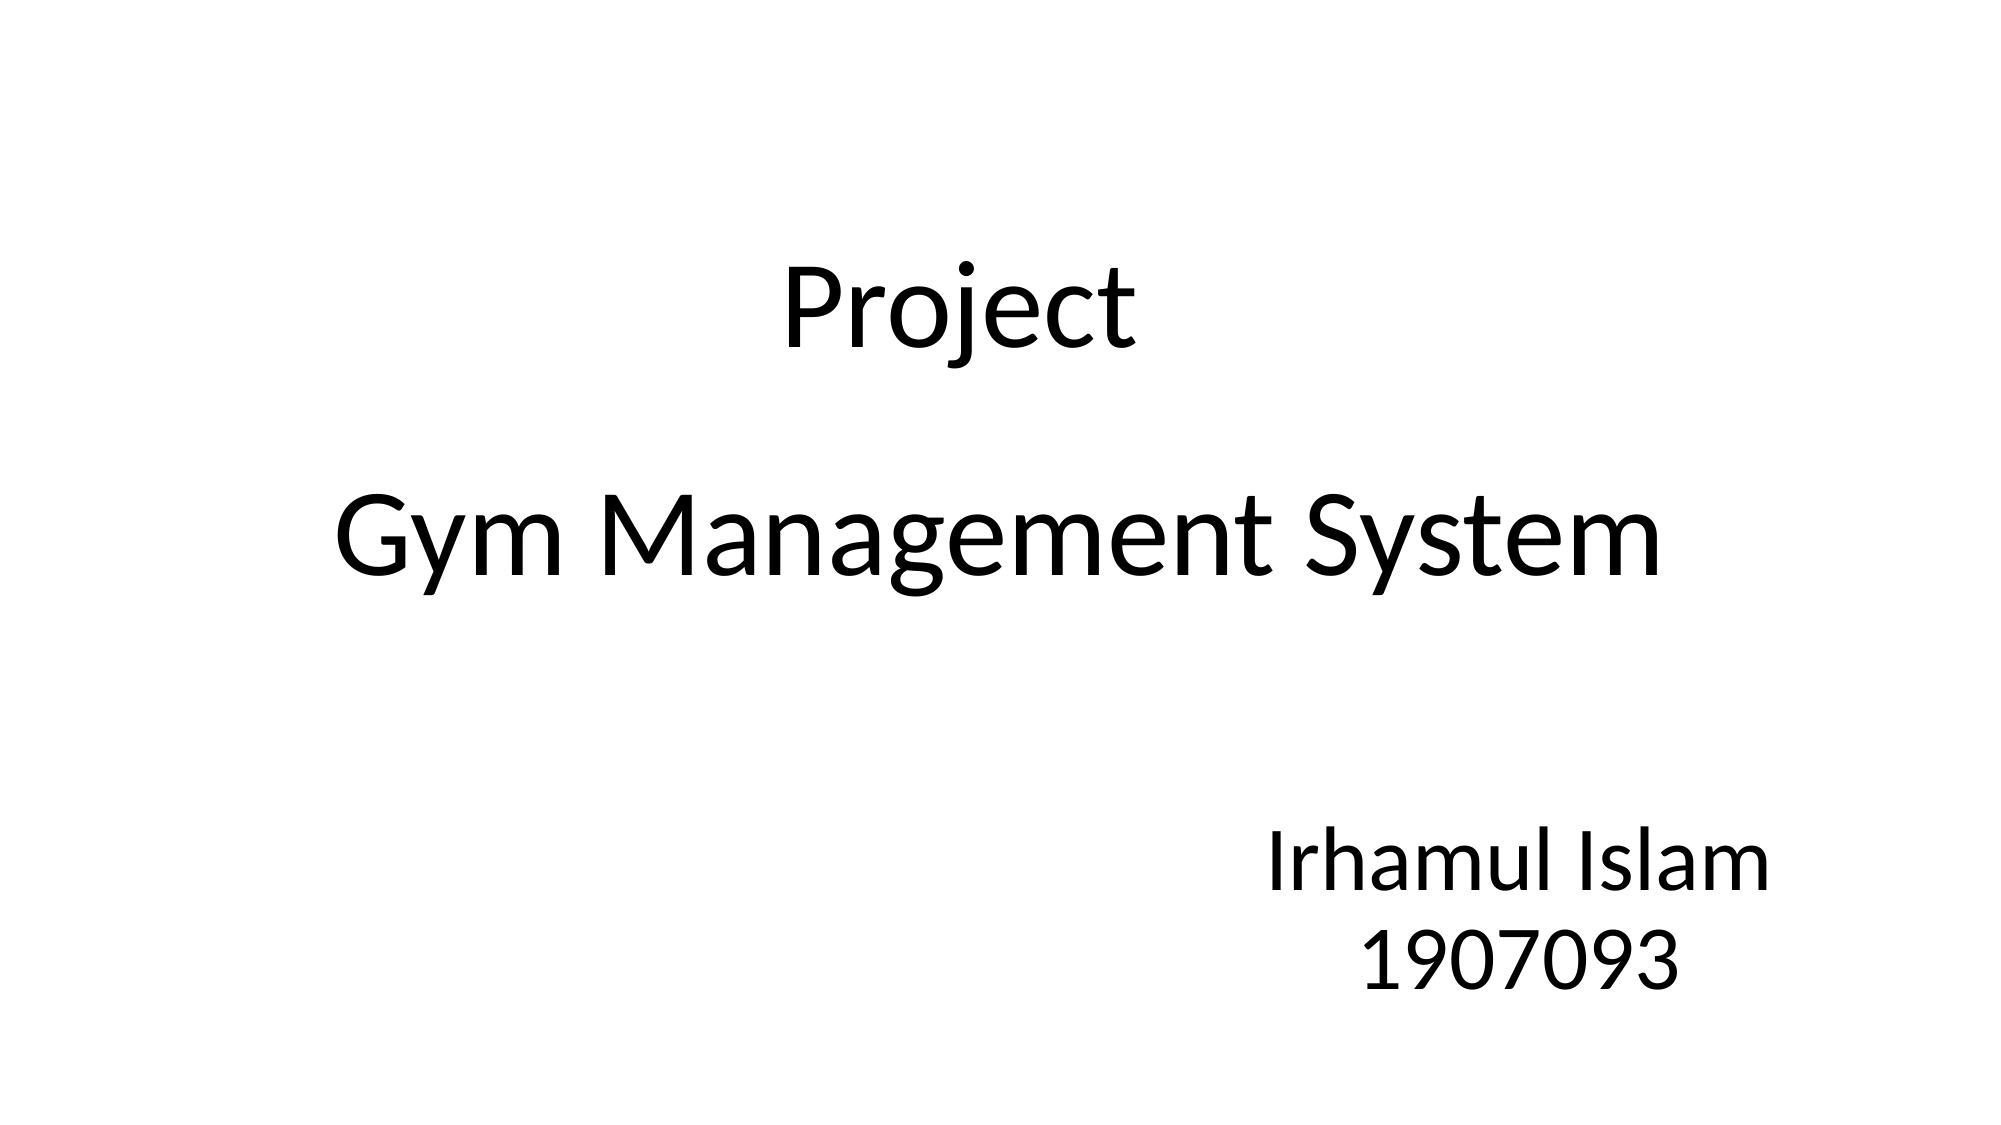

Project
# Gym Management System
Irhamul Islam
1907093